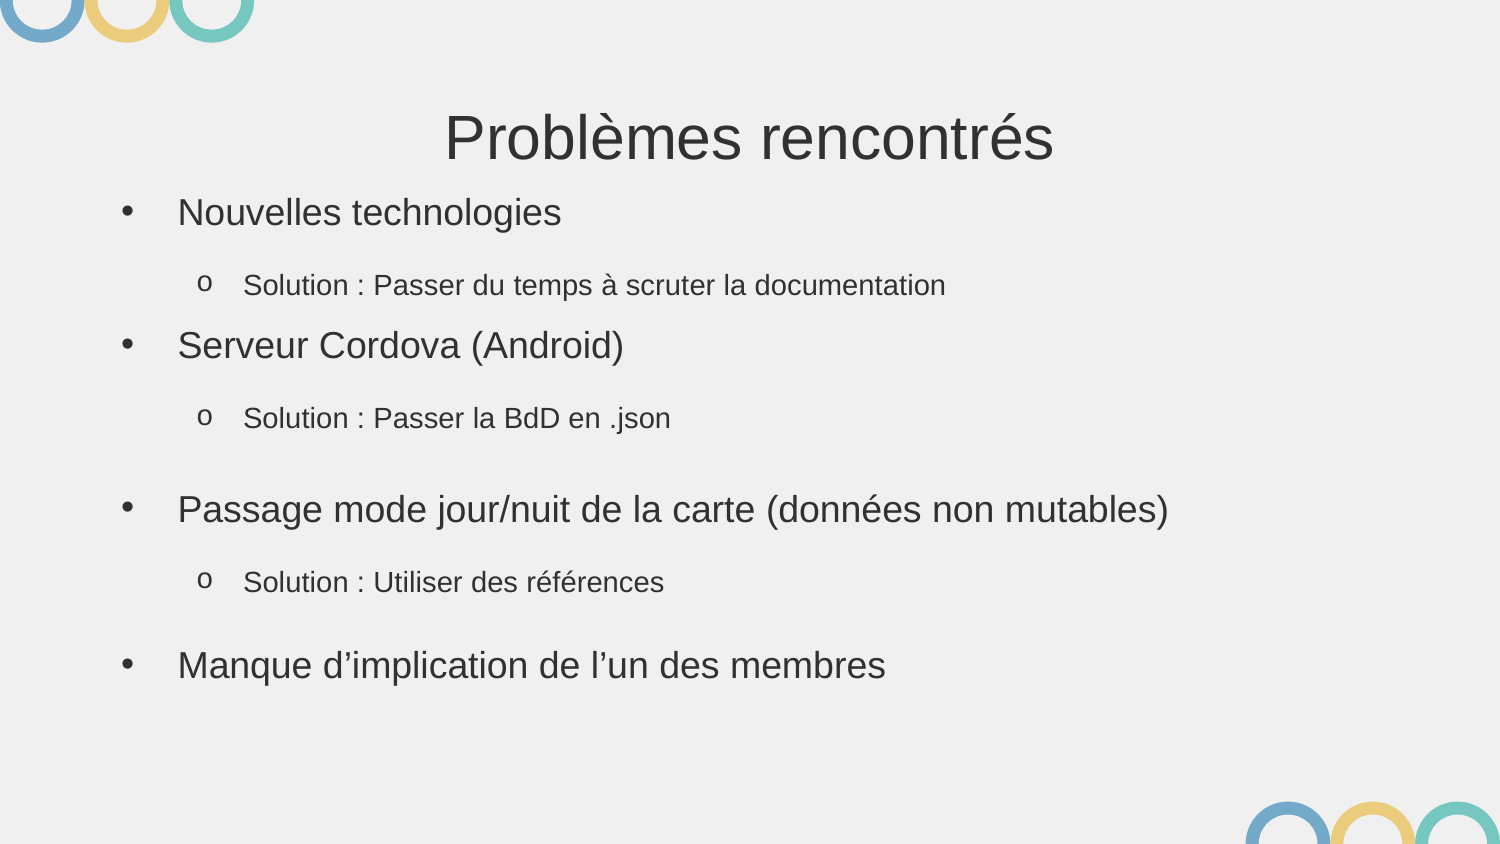

Problèmes rencontrés
Nouvelles technologies
Solution : Passer du temps à scruter la documentation
Serveur Cordova (Android)
Solution : Passer la BdD en .json
Passage mode jour/nuit de la carte (données non mutables)
Solution : Utiliser des références
Manque d’implication de l’un des membres